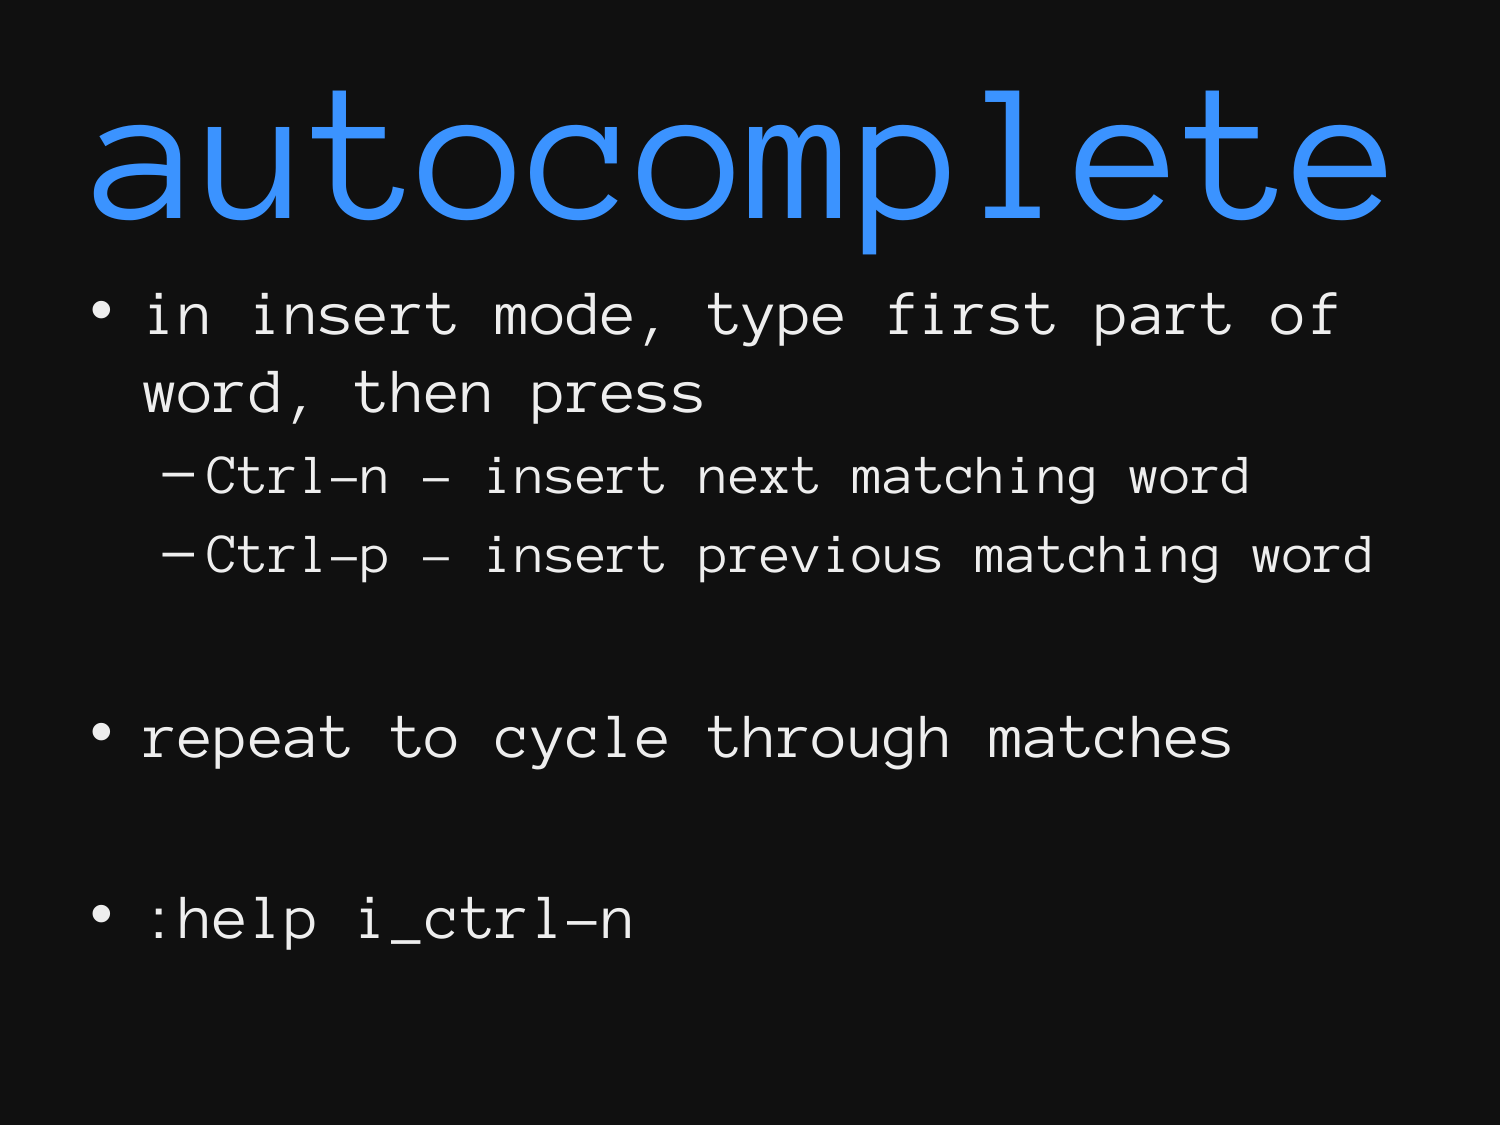

# autocomplete
in insert mode, type first part of word, then press
Ctrl-n - insert next matching word
Ctrl-p – insert previous matching word

repeat to cycle through matches

:help i_ctrl-n